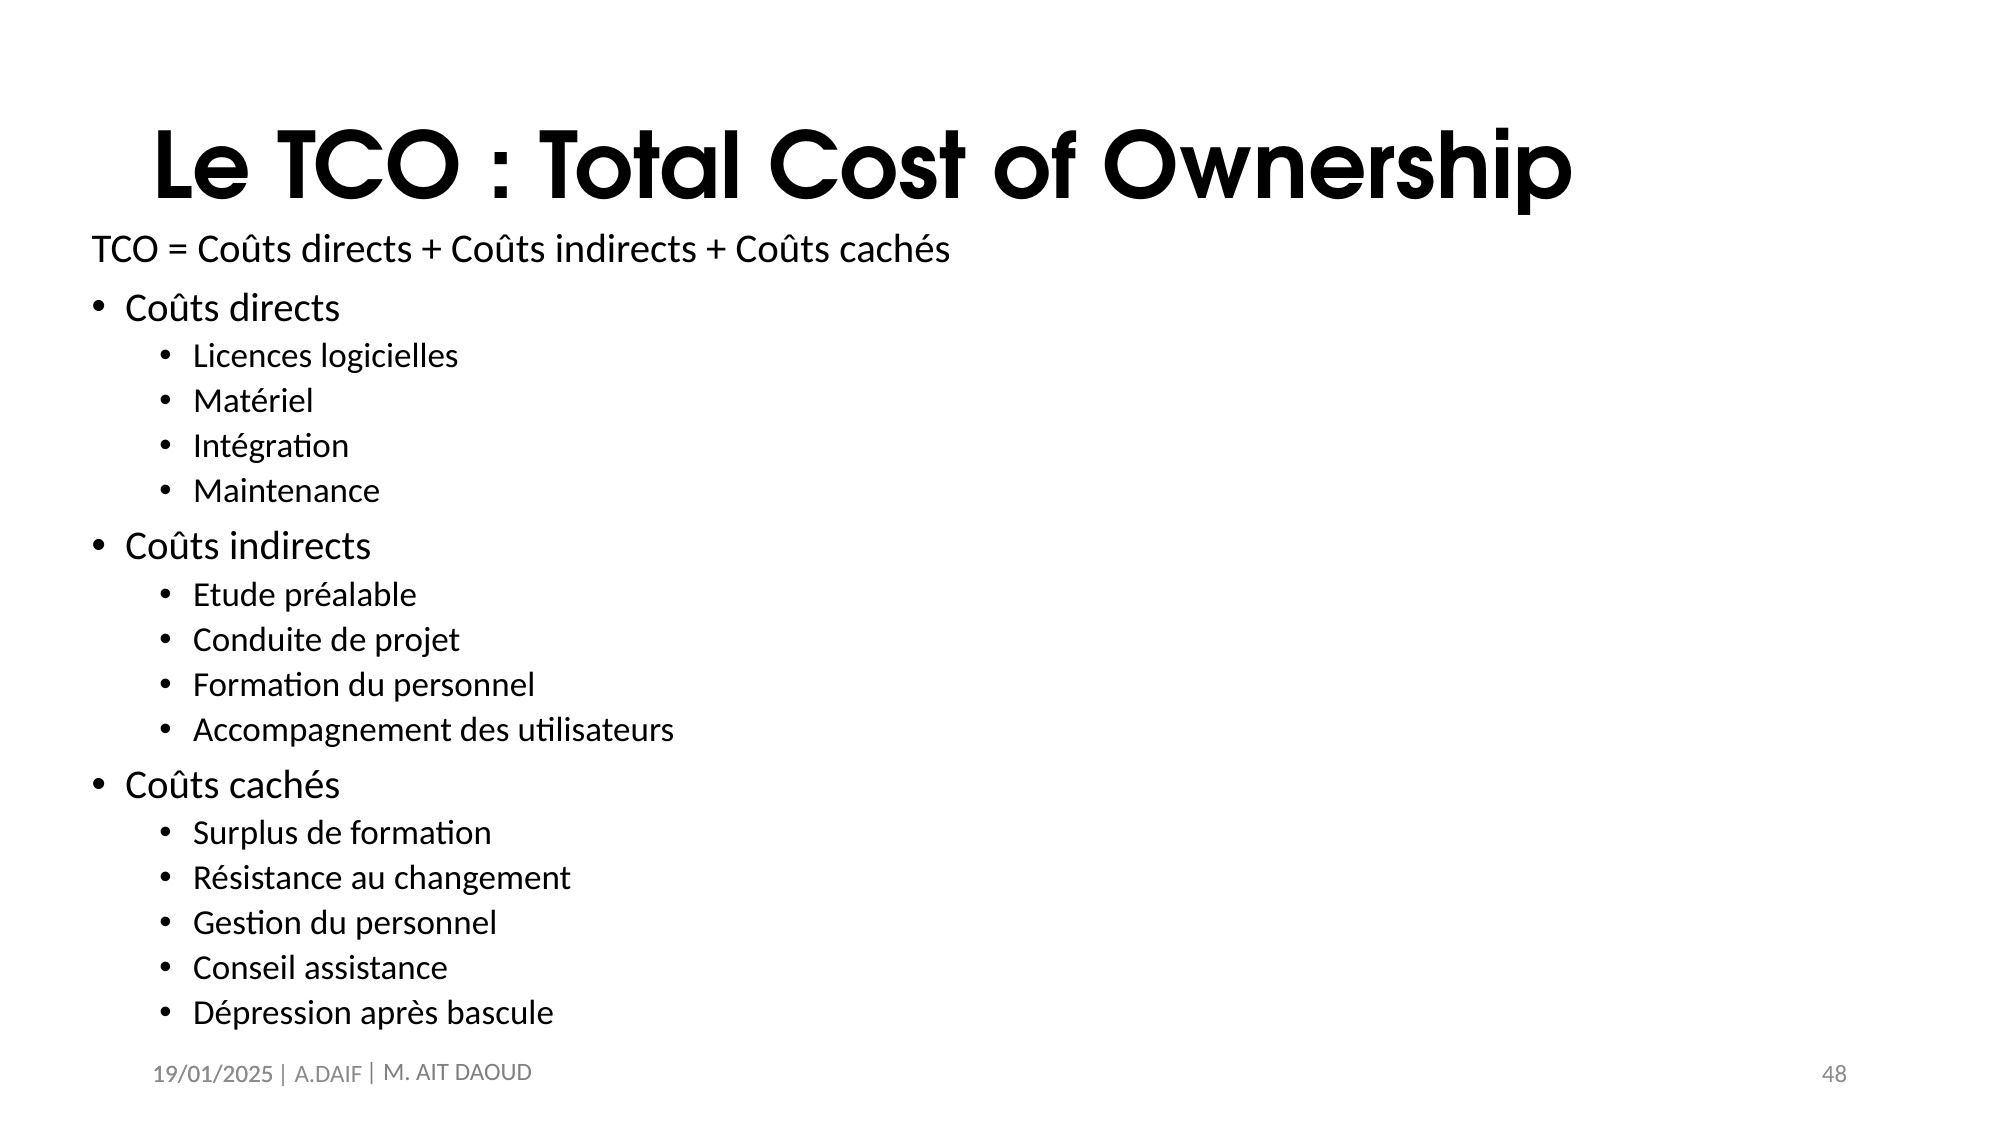

# Le TCO : Total Cost of Ownership

TCO = Coûts directs + Coûts indirects + Coûts cachés
Coûts directs
Licences logicielles
Matériel
Intégration
Maintenance
Coûts indirects
Etude préalable
Conduite de projet
Formation du personnel
Accompagnement des utilisateurs
Coûts cachés
Surplus de formation
Résistance au changement
Gestion du personnel
Conseil assistance
Dépression après bascule
19/01/2025
48